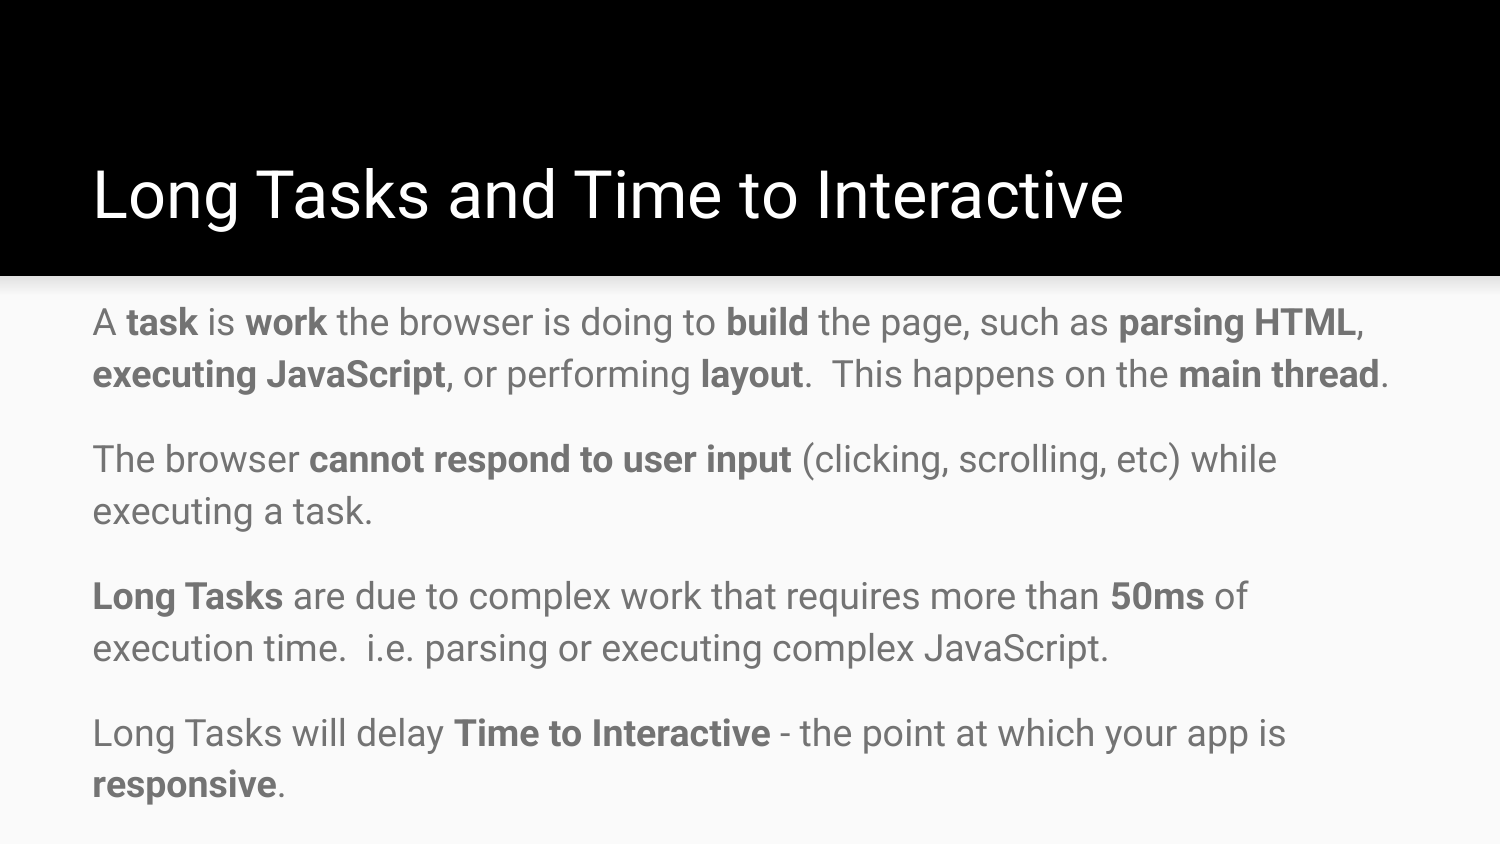

# Long Tasks and Time to Interactive
A task is work the browser is doing to build the page, such as parsing HTML, executing JavaScript, or performing layout.  This happens on the main thread.
The browser cannot respond to user input (clicking, scrolling, etc) while executing a task.
Long Tasks are due to complex work that requires more than 50ms of execution time.  i.e. parsing or executing complex JavaScript.
Long Tasks will delay Time to Interactive - the point at which your app is responsive.